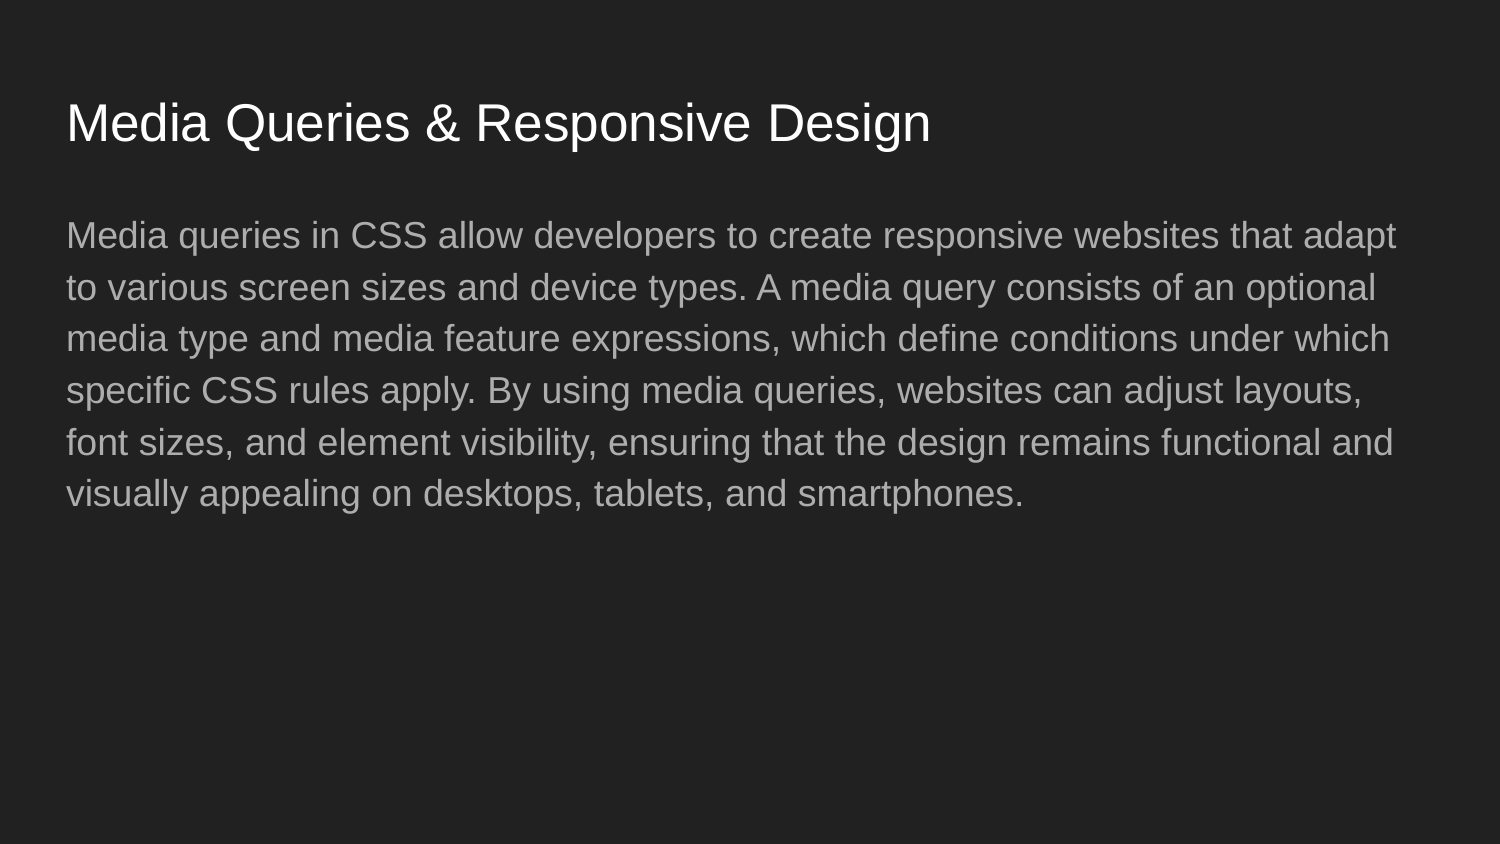

# Media Queries & Responsive Design
Media queries in CSS allow developers to create responsive websites that adapt to various screen sizes and device types. A media query consists of an optional media type and media feature expressions, which define conditions under which specific CSS rules apply. By using media queries, websites can adjust layouts, font sizes, and element visibility, ensuring that the design remains functional and visually appealing on desktops, tablets, and smartphones.